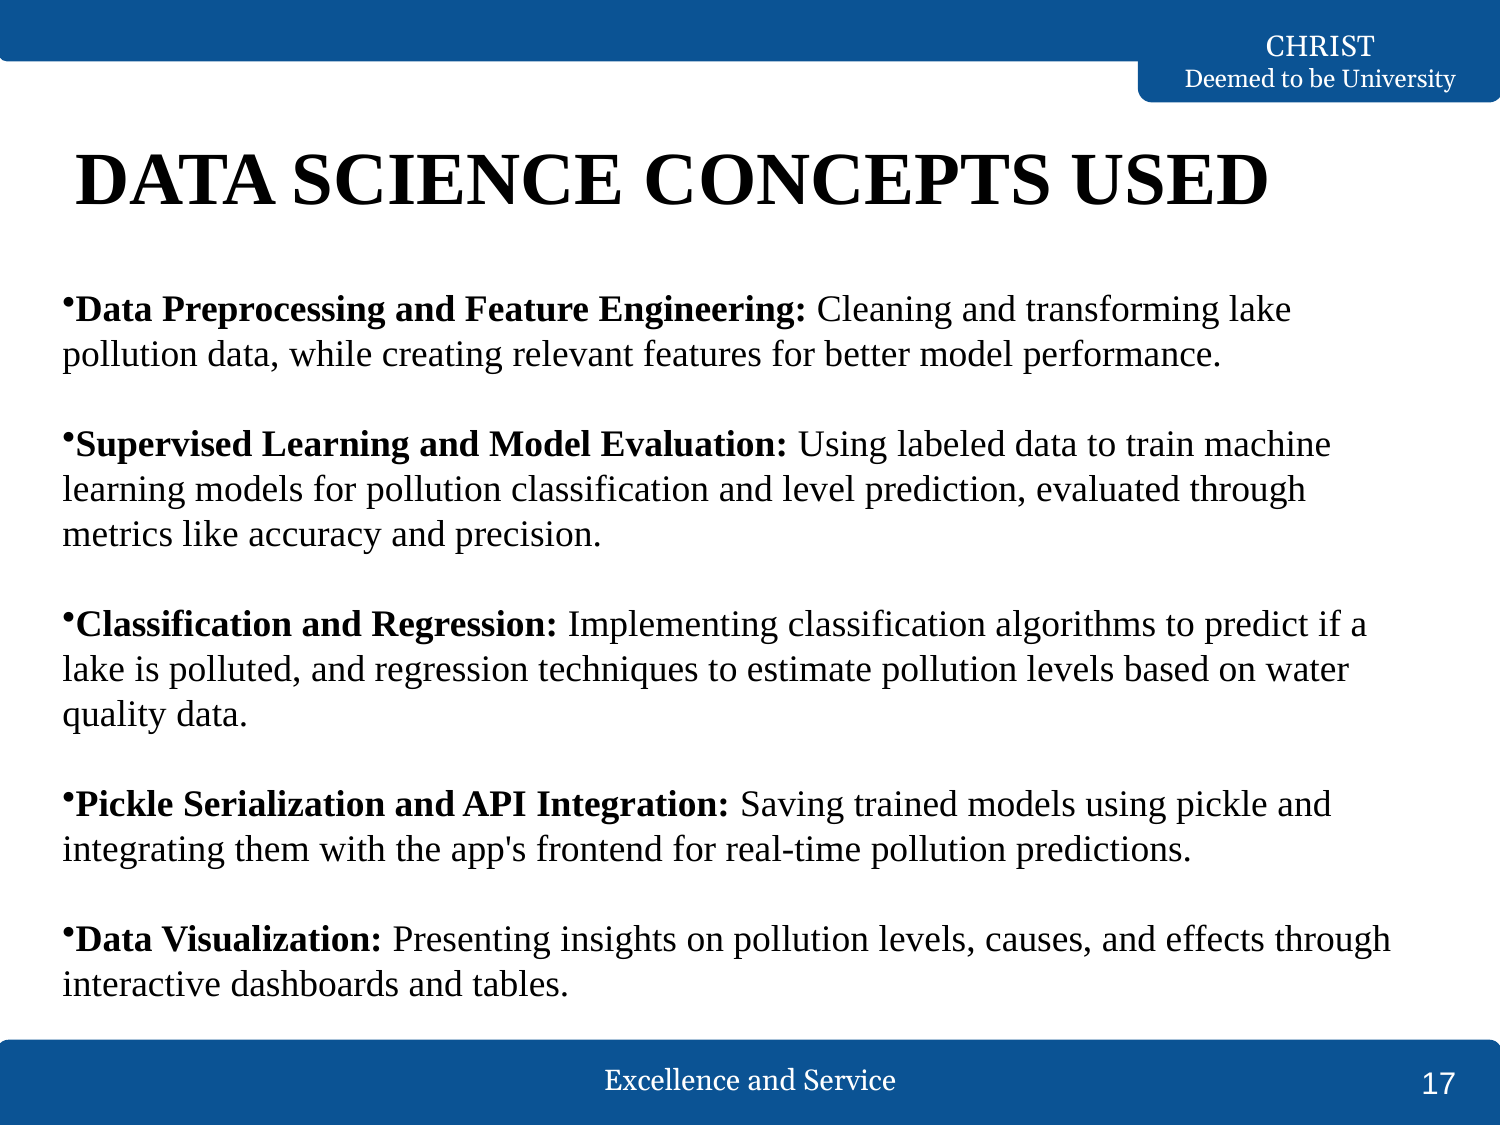

DATA SCIENCE CONCEPTS USED
Data Preprocessing and Feature Engineering: Cleaning and transforming lake pollution data, while creating relevant features for better model performance.

Supervised Learning and Model Evaluation: Using labeled data to train machine learning models for pollution classification and level prediction, evaluated through metrics like accuracy and precision.

Classification and Regression: Implementing classification algorithms to predict if a lake is polluted, and regression techniques to estimate pollution levels based on water quality data.

Pickle Serialization and API Integration: Saving trained models using pickle and integrating them with the app's frontend for real-time pollution predictions.

Data Visualization: Presenting insights on pollution levels, causes, and effects through interactive dashboards and tables.
17